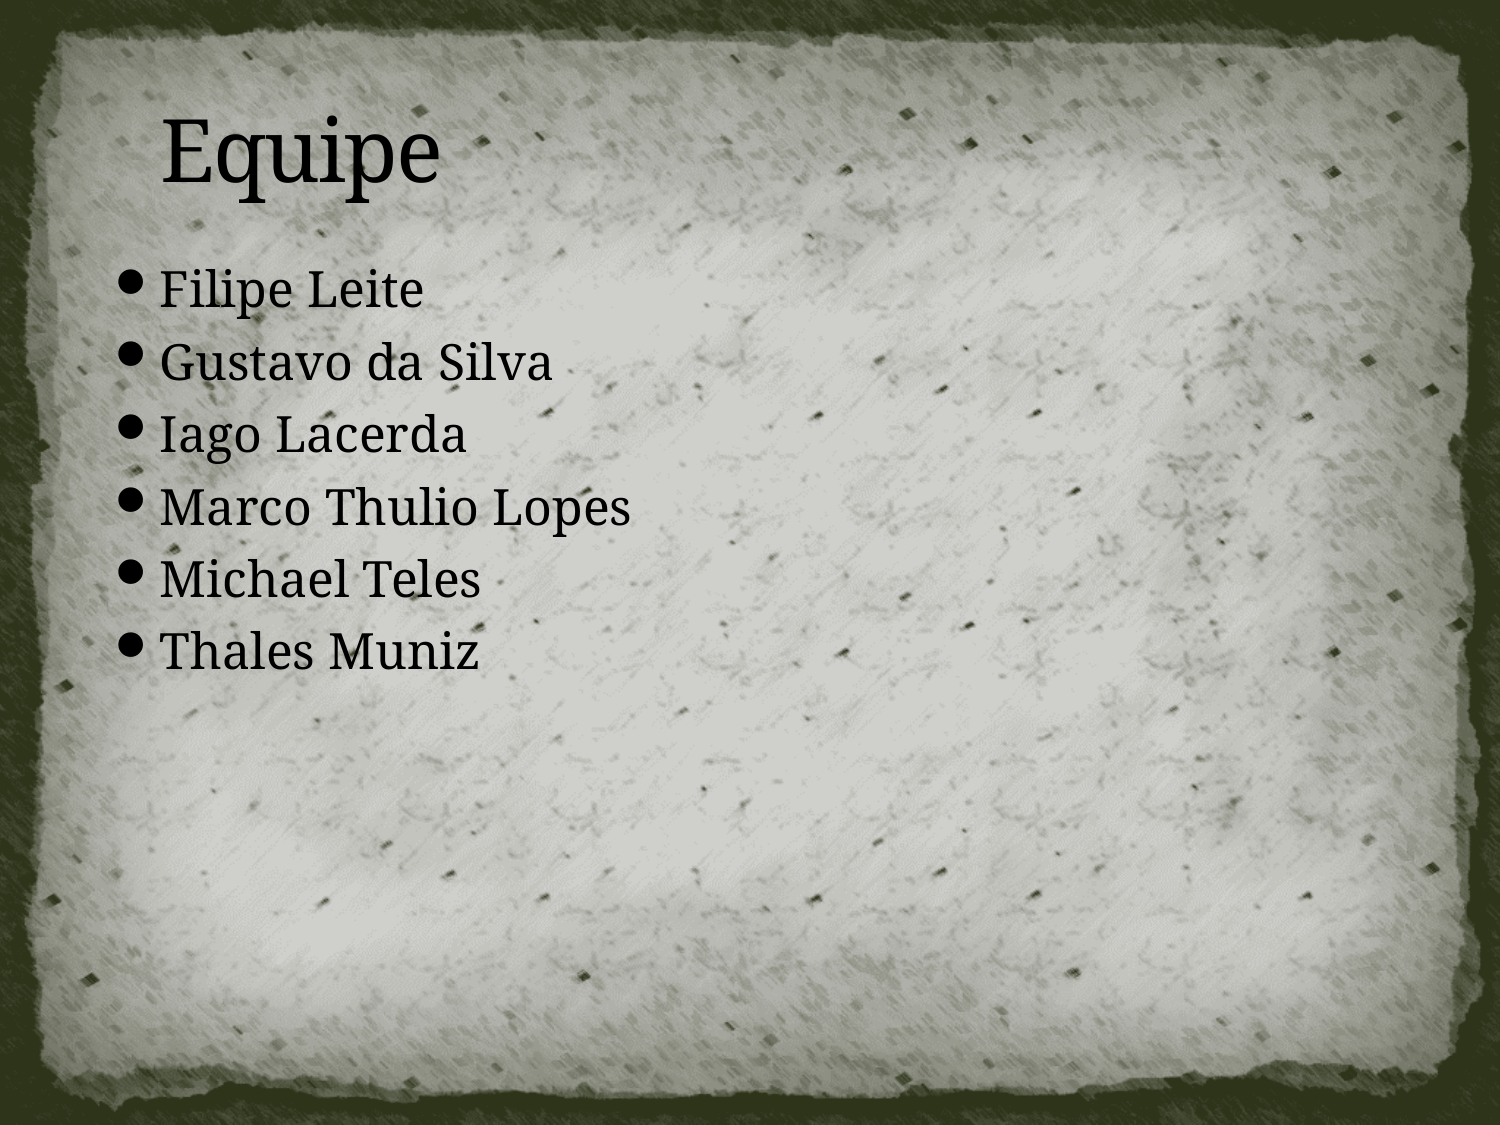

# Equipe
Filipe Leite
Gustavo da Silva
Iago Lacerda
Marco Thulio Lopes
Michael Teles
Thales Muniz